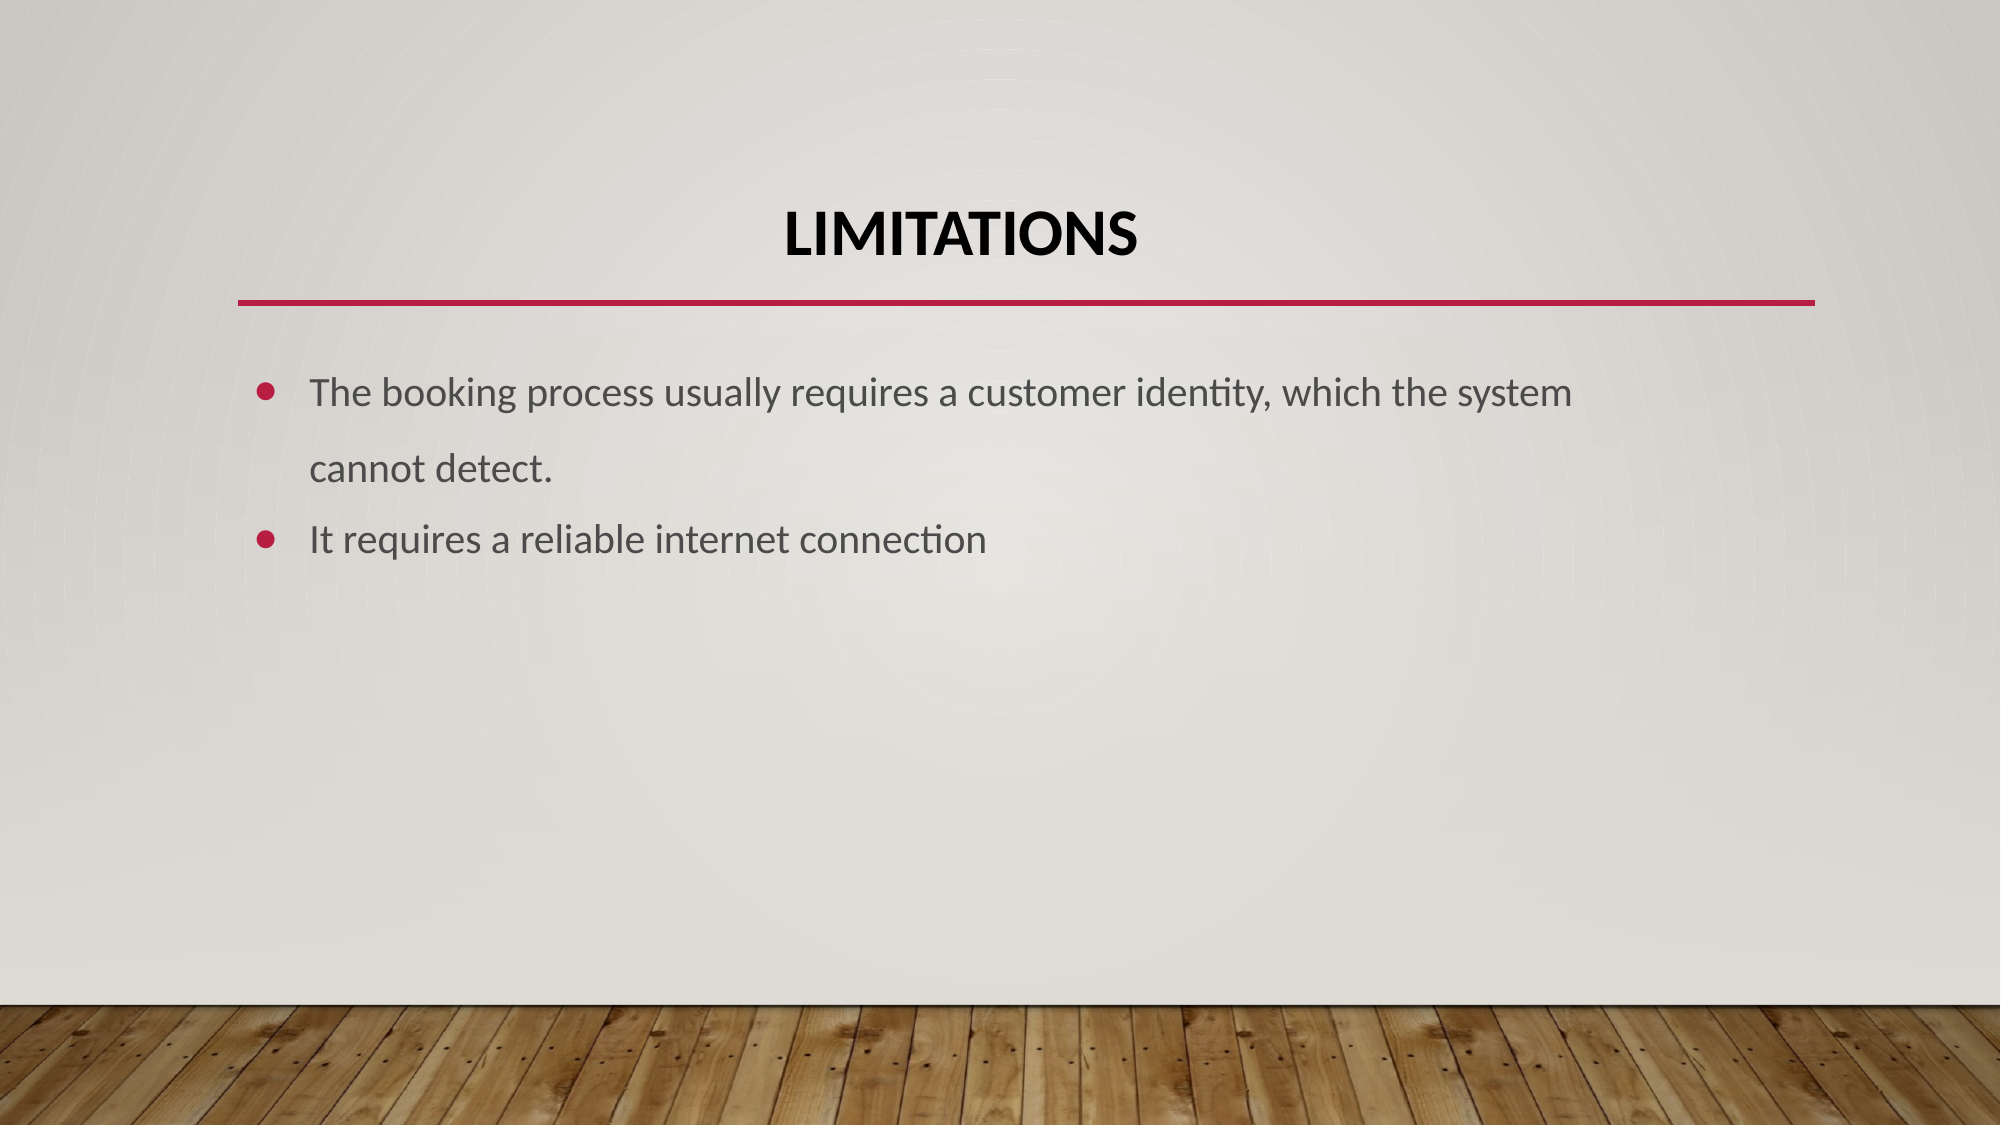

# Limitations
The booking process usually requires a customer identity, which the system cannot detect.
It requires a reliable internet connection